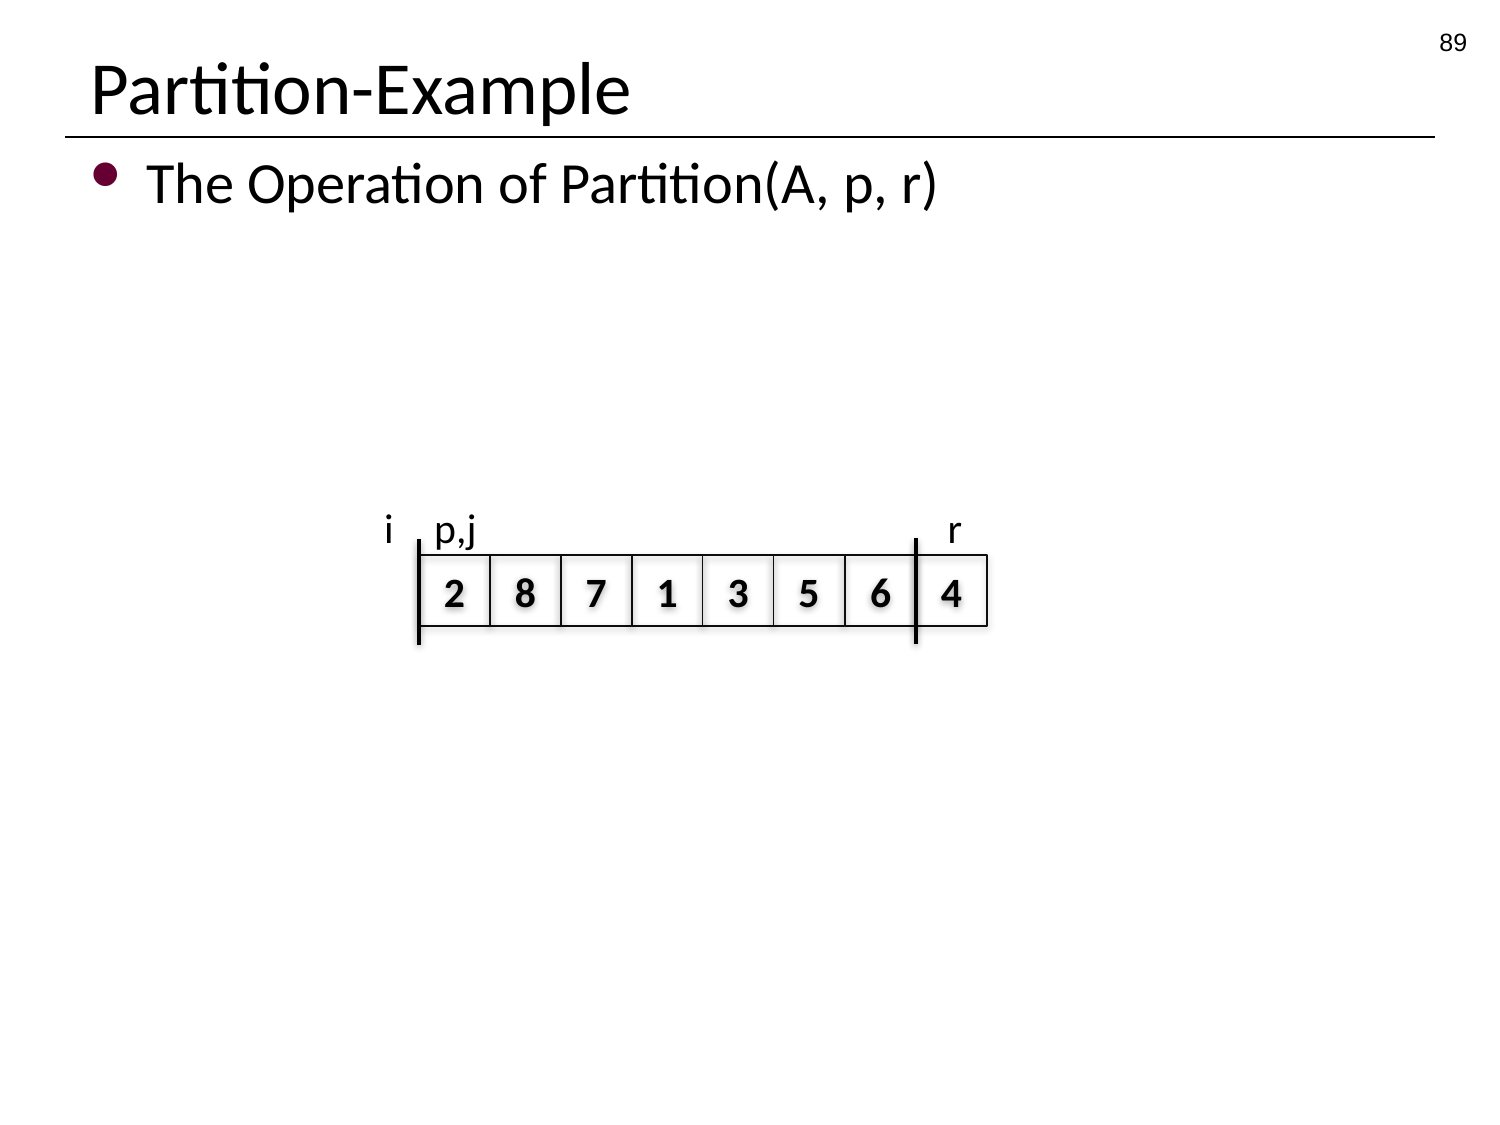

89
# Partition-Example
The Operation of Partition(A, p, r)

i
p,j
r
2
8
7
1
3
5
6
4